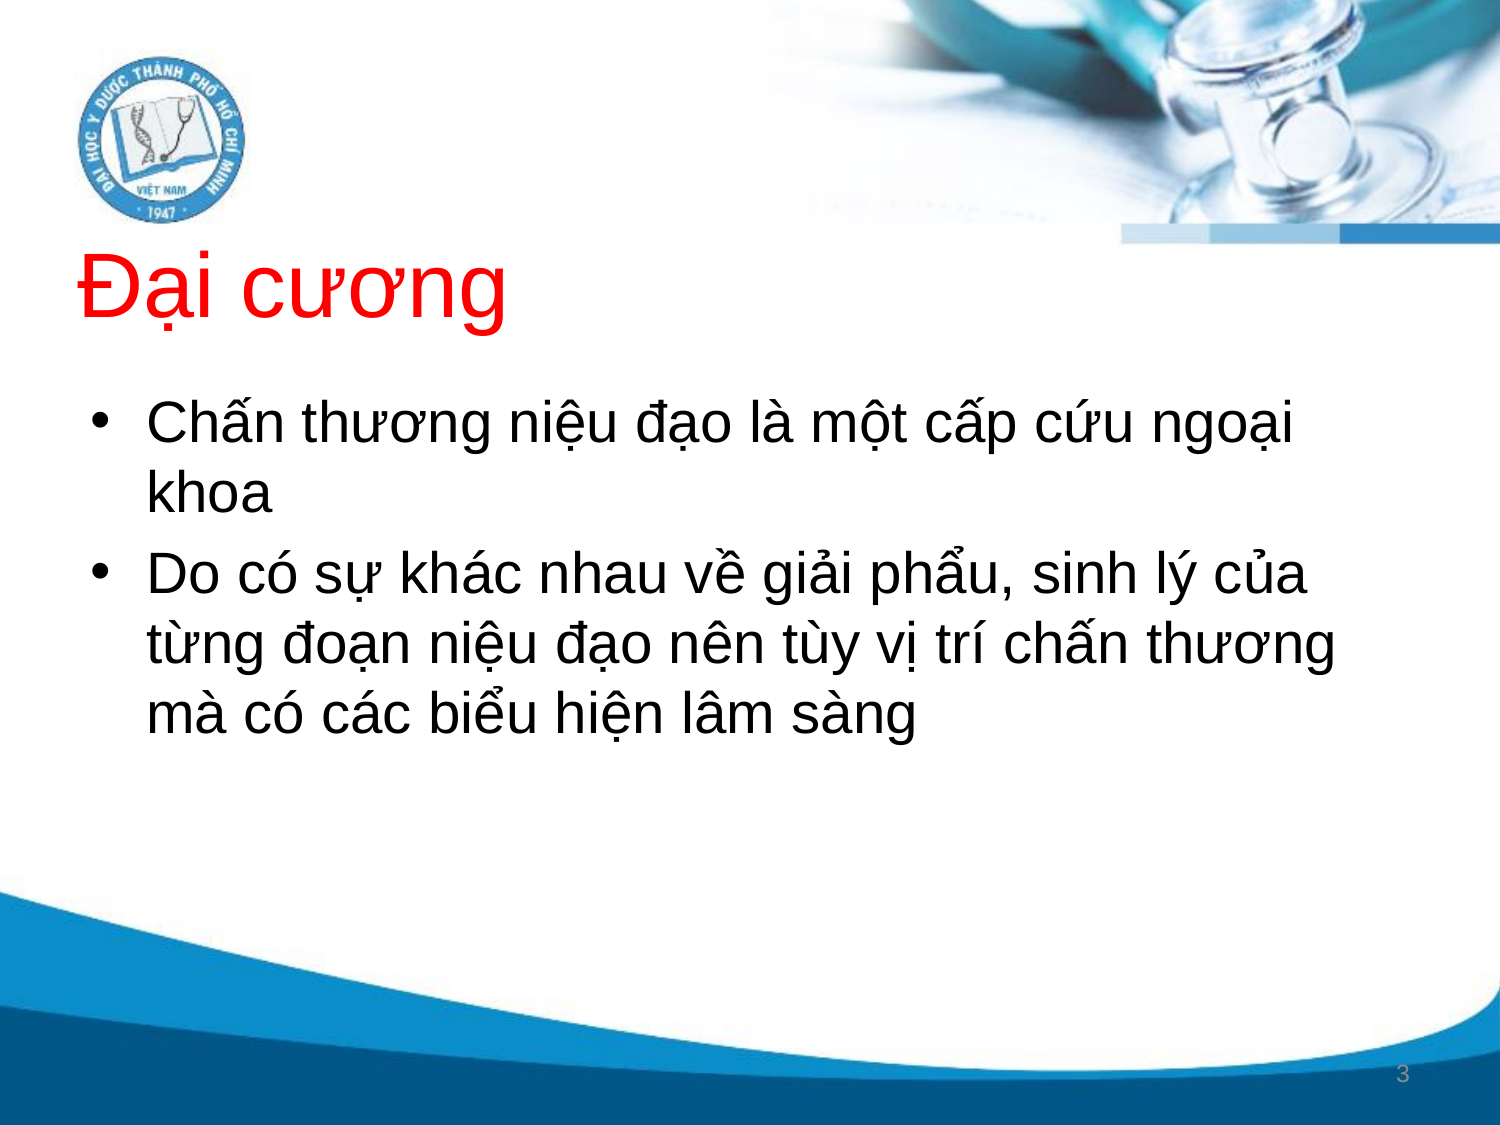

# Đại cương
Chấn thương niệu đạo là một cấp cứu ngoại khoa
Do có sự khác nhau về giải phẩu, sinh lý của từng đoạn niệu đạo nên tùy vị trí chấn thương mà có các biểu hiện lâm sàng
3